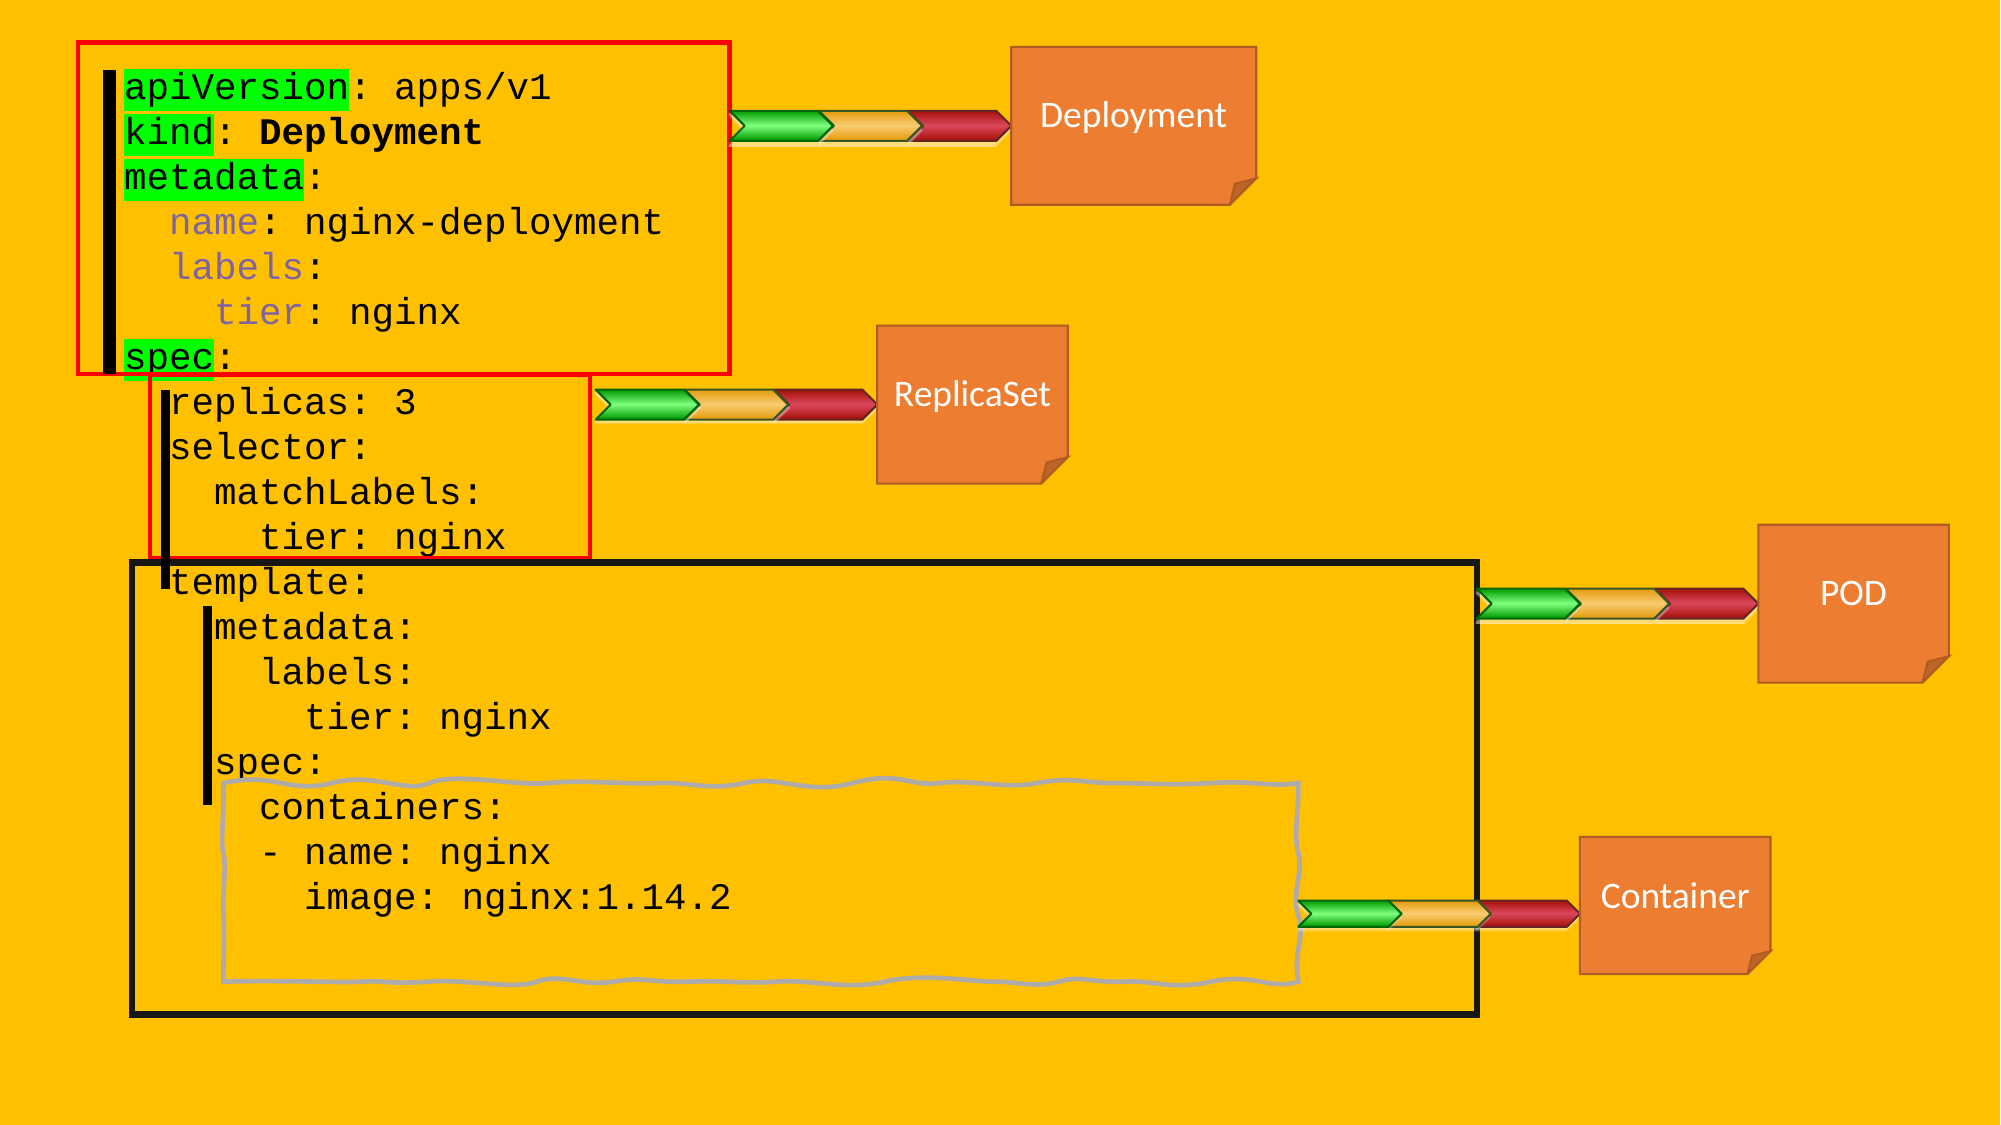

Deployment
apiVersion: apps/v1
kind: Deployment
metadata:
  name: nginx-deployment
  labels:
    tier: nginx
spec:
  replicas: 3
  selector:
    matchLabels:
      tier: nginx
  template:
    metadata:
      labels:
        tier: nginx
    spec:
      containers:
      - name: nginx
        image: nginx:1.14.2

ReplicaSet

POD

Container